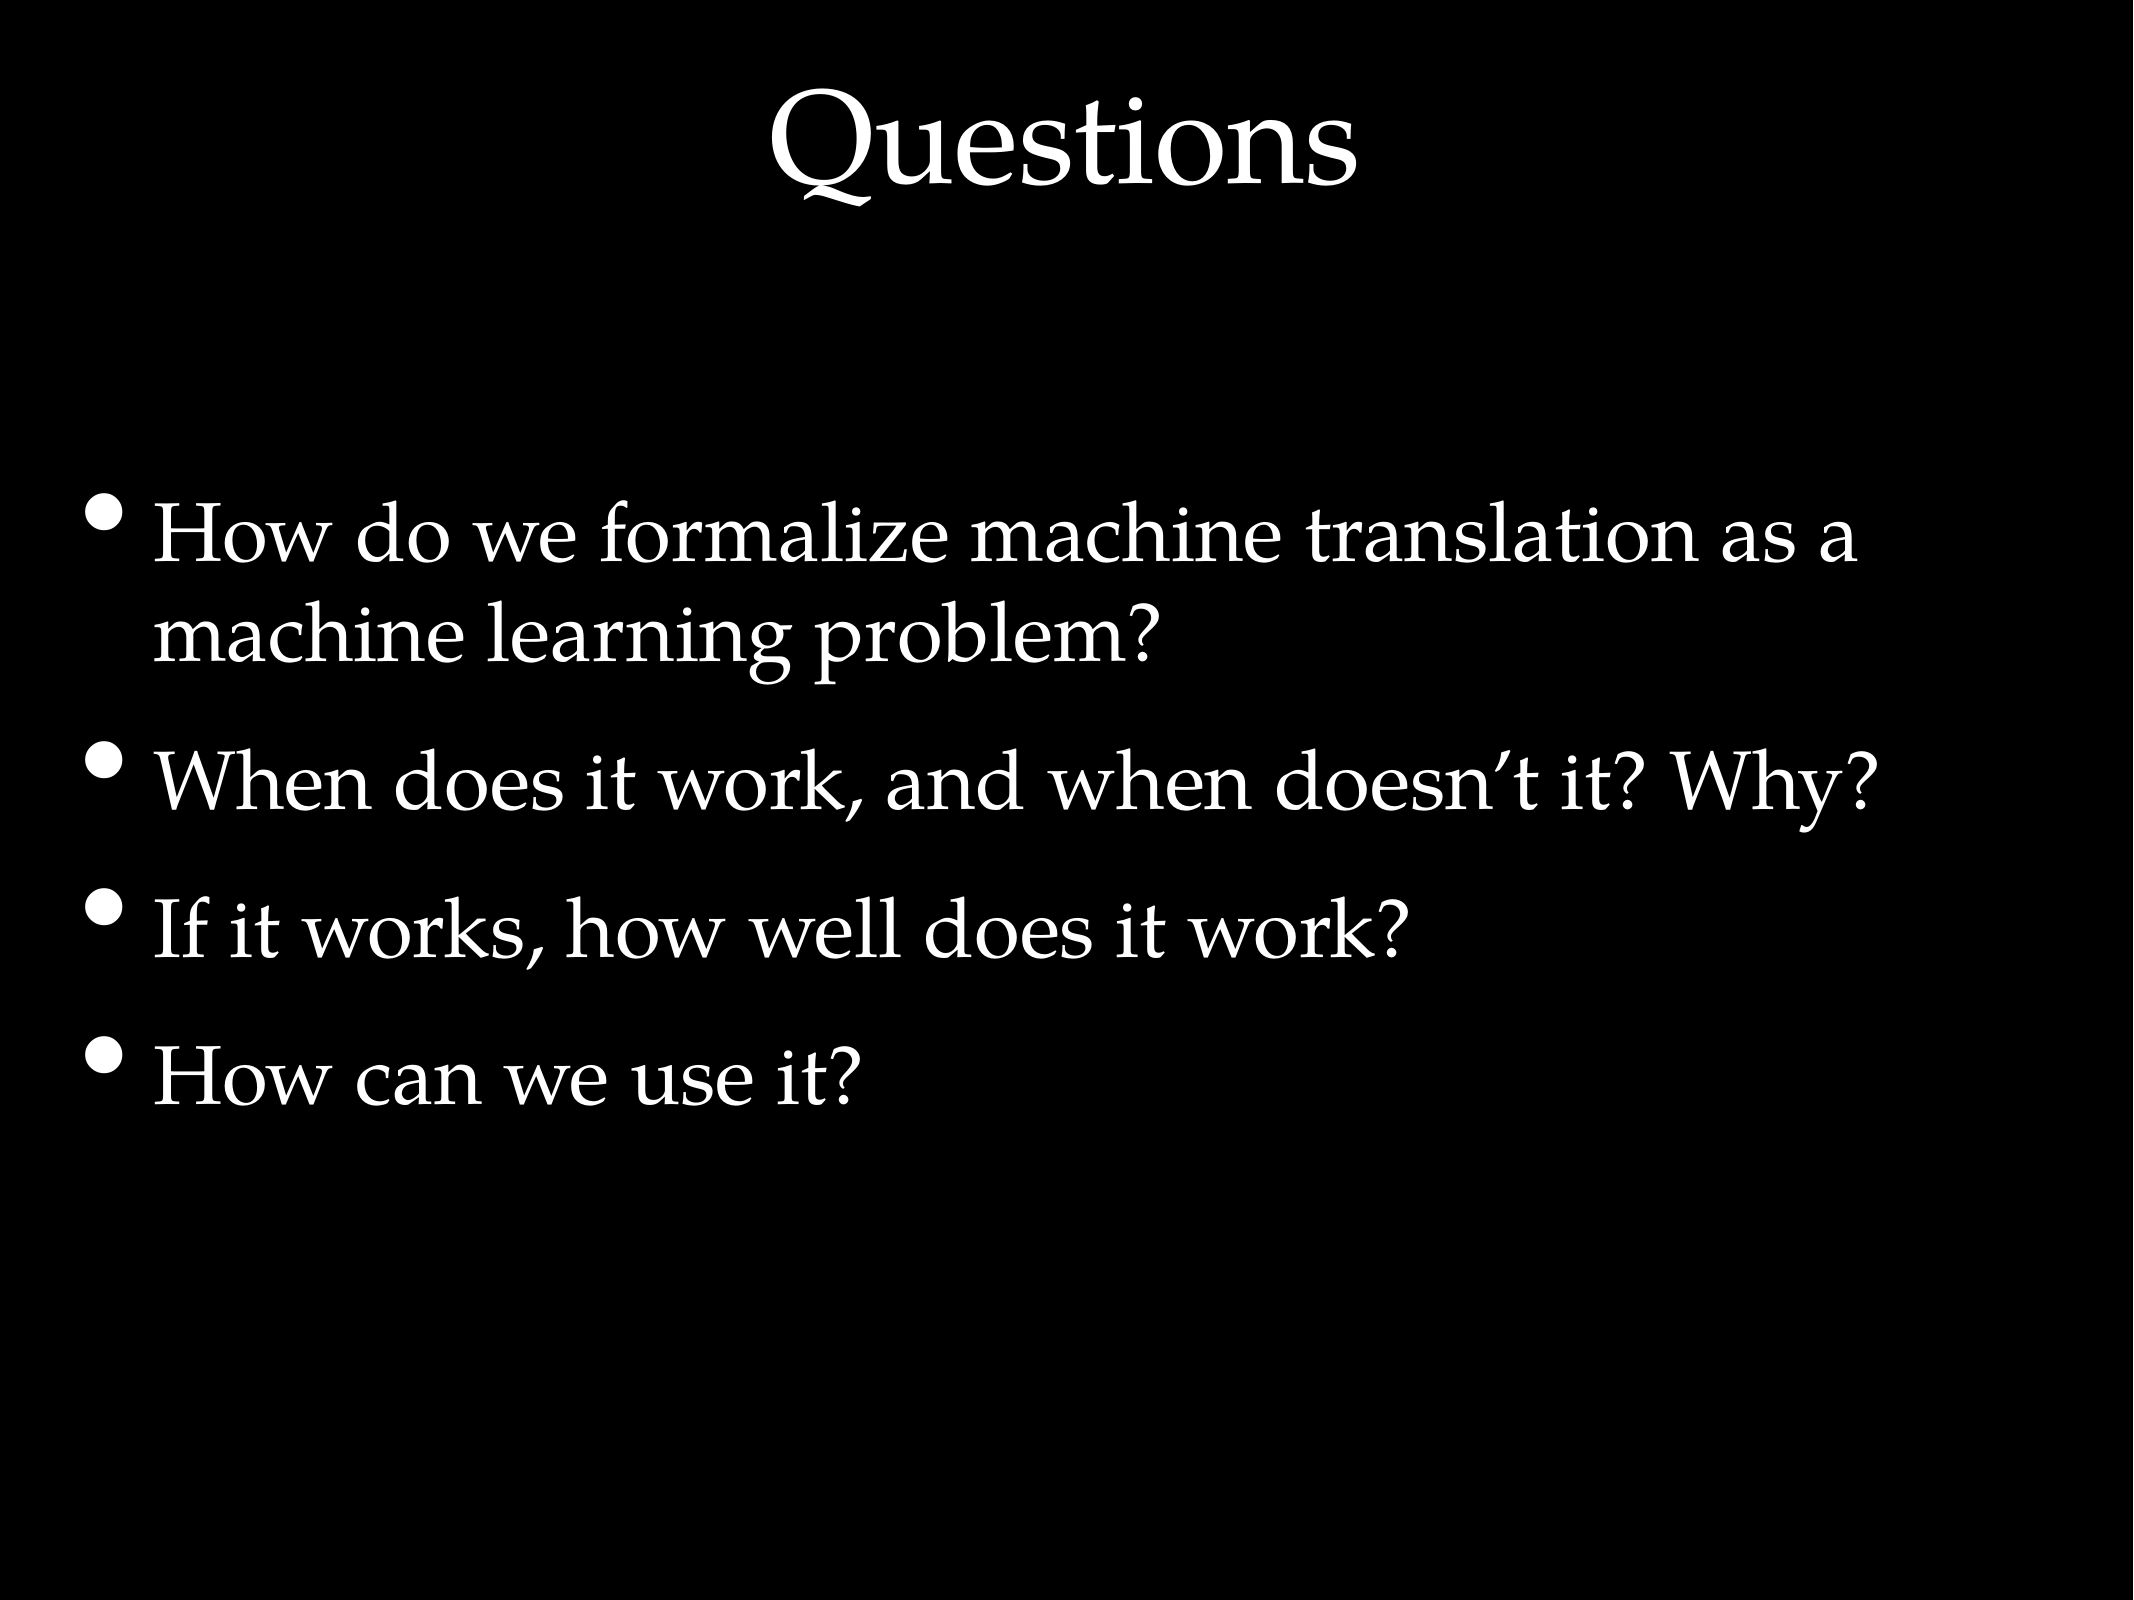

# Questions
How do we formalize machine translation as a machine learning problem?
When does it work, and when doesn’t it? Why?
If it works, how well does it work?
How can we use it?